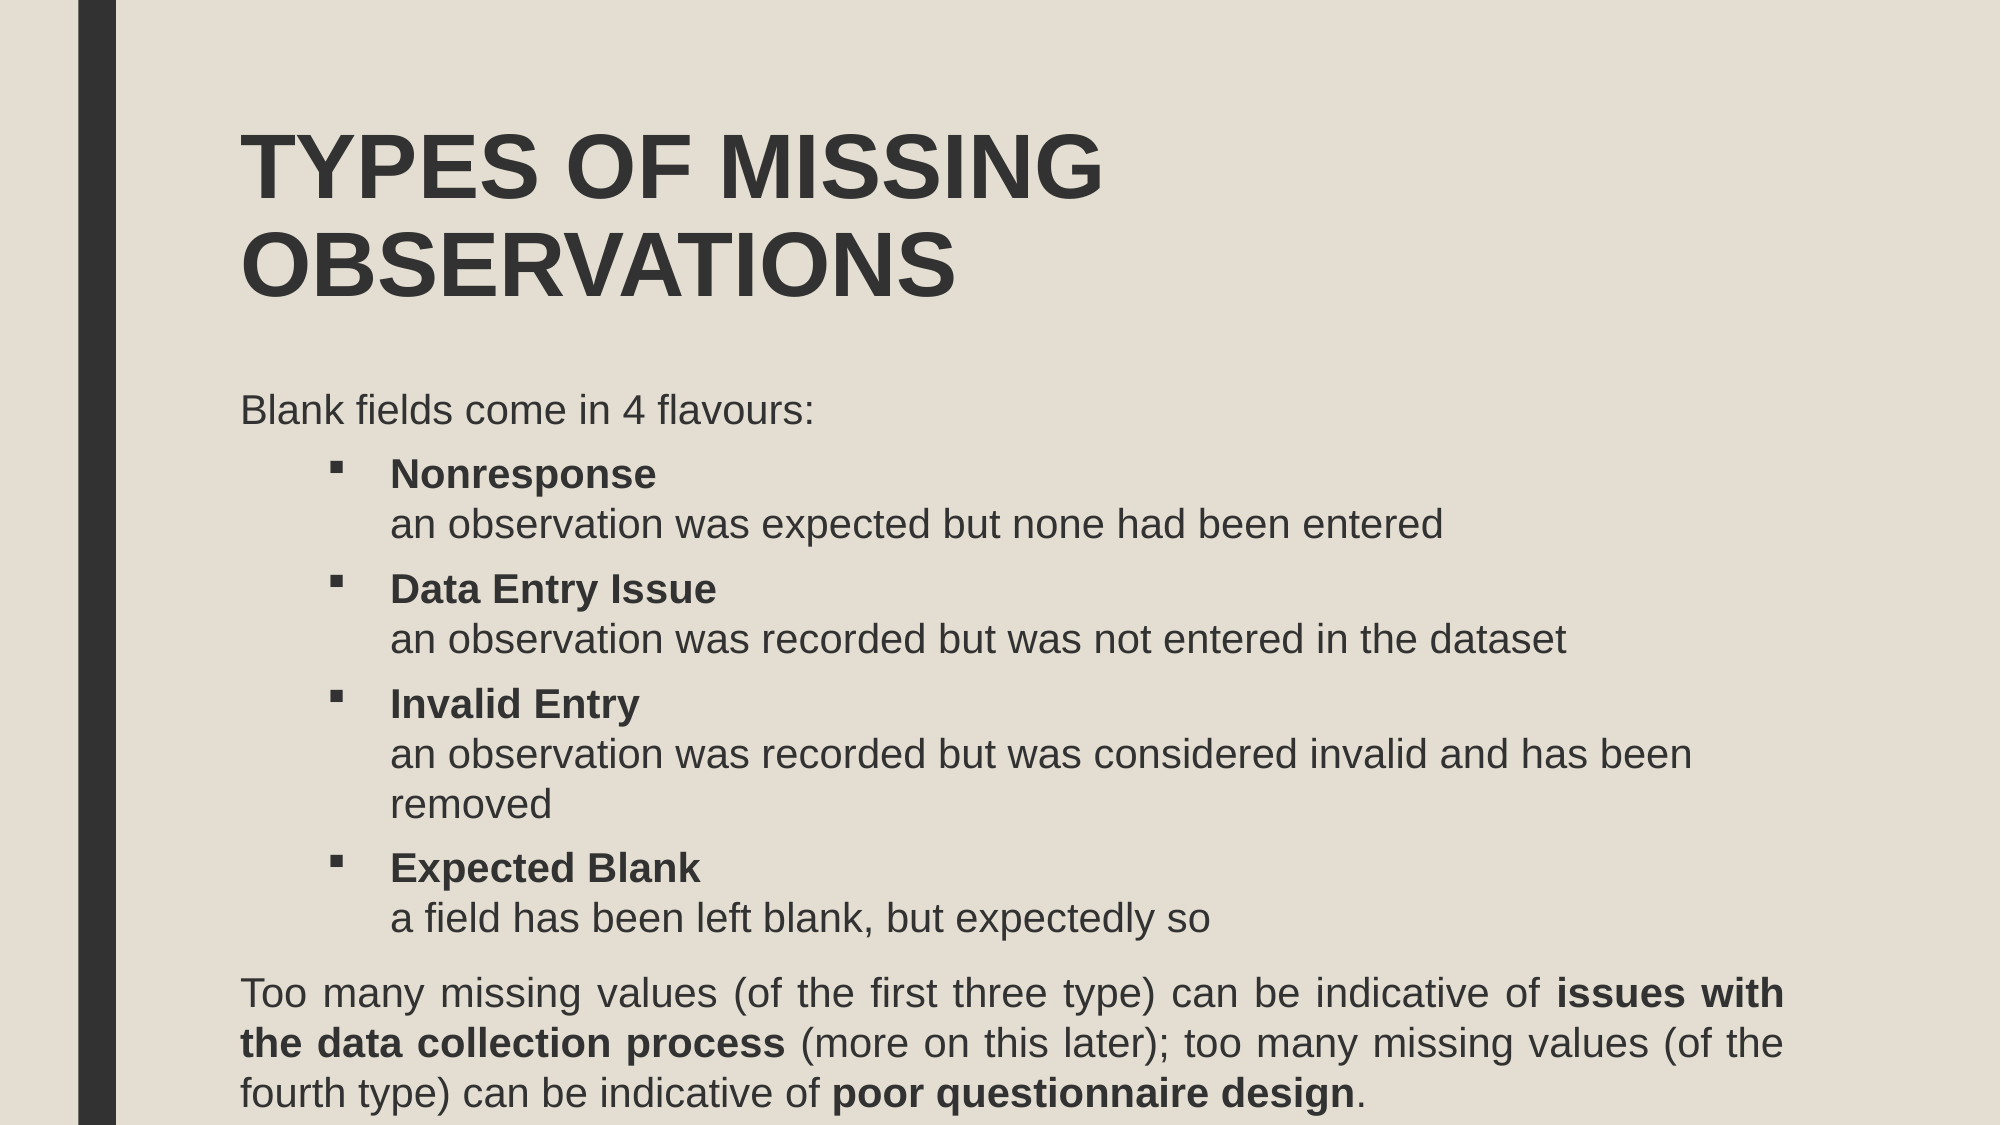

# TYPES OF MISSING OBSERVATIONS
Blank fields come in 4 flavours:
Nonresponse
an observation was expected but none had been entered
Data Entry Issue
an observation was recorded but was not entered in the dataset
Invalid Entry
an observation was recorded but was considered invalid and has been removed
Expected Blank
a field has been left blank, but expectedly so
Too many missing values (of the first three type) can be indicative of issues with the data collection process (more on this later); too many missing values (of the fourth type) can be indicative of poor questionnaire design.